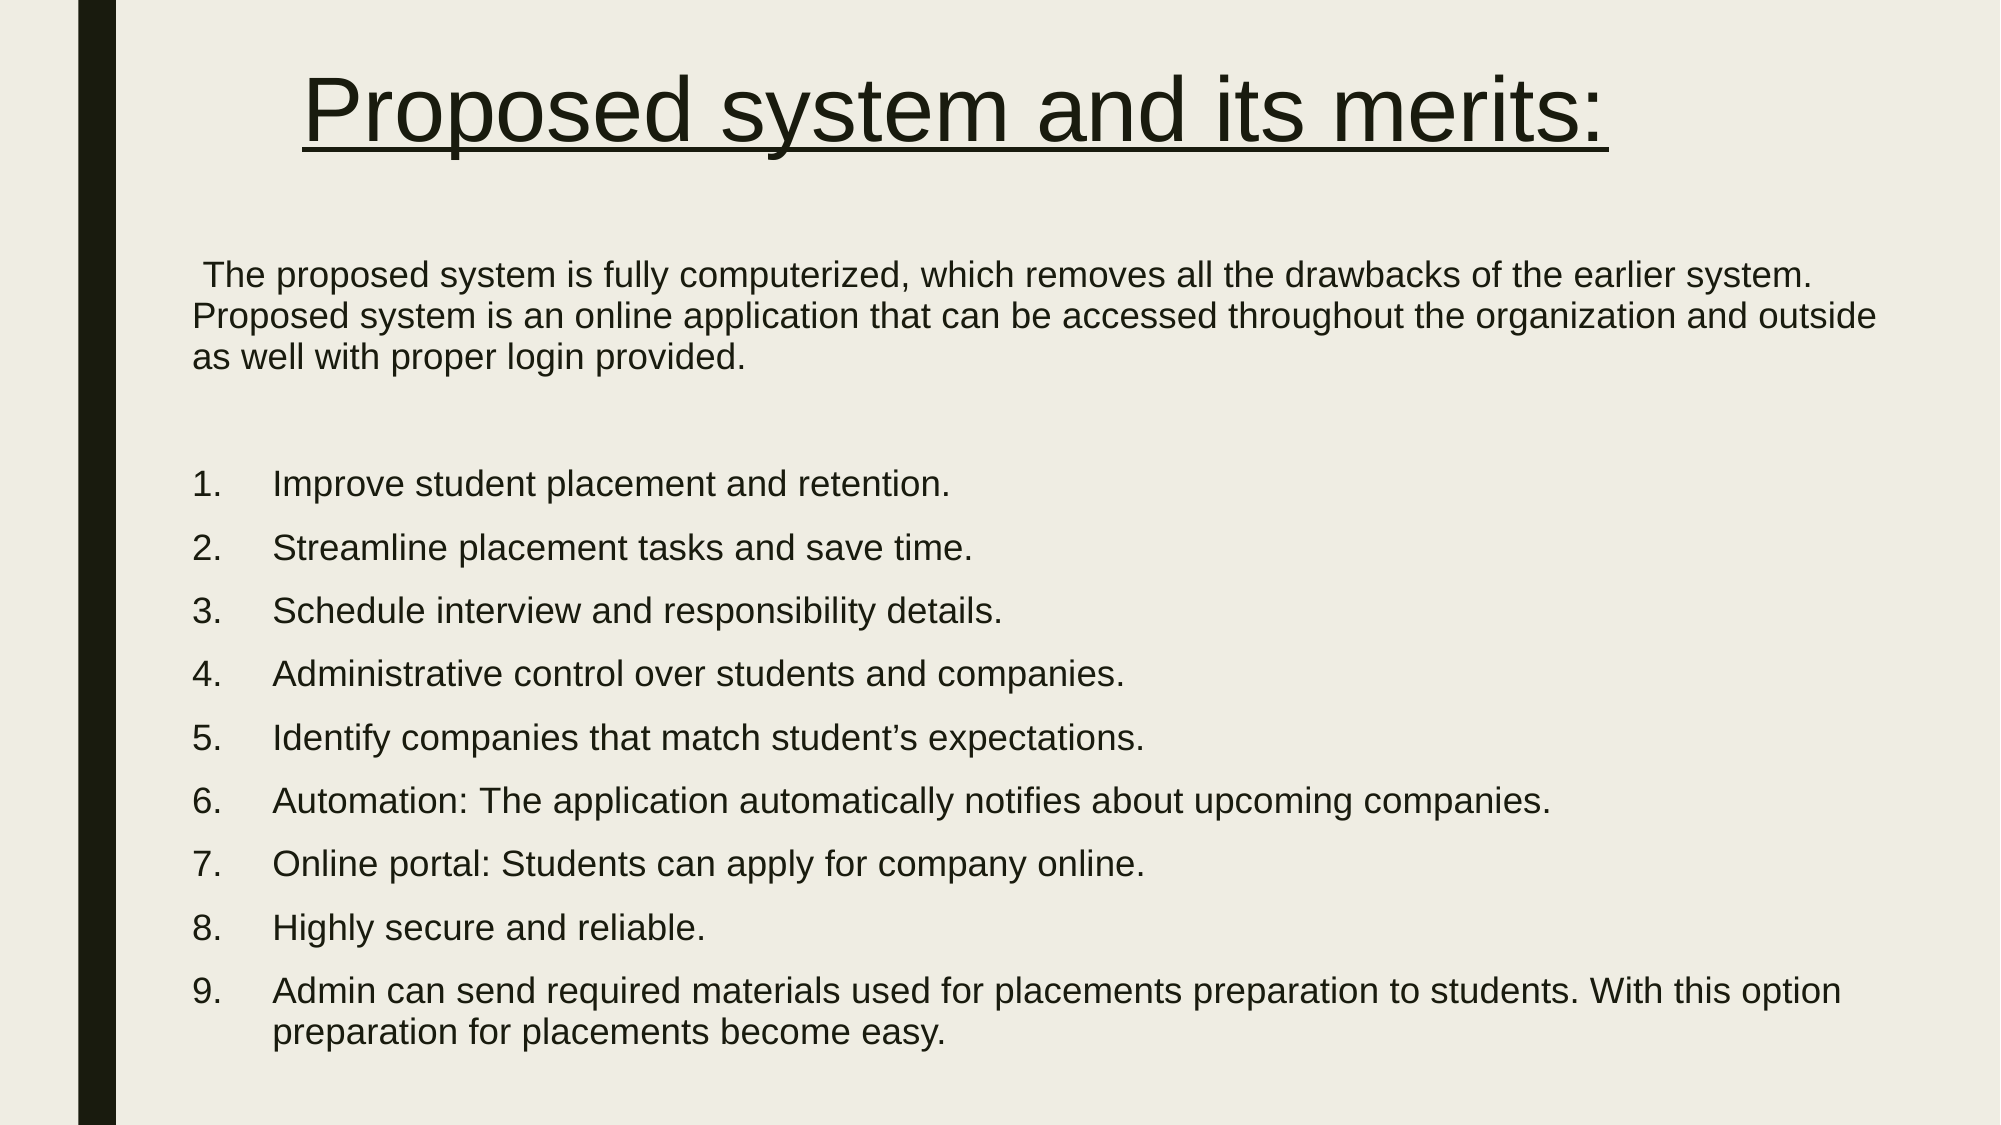

# Proposed system and its merits:

 The proposed system is fully computerized, which removes all the drawbacks of the earlier system. Proposed system is an online application that can be accessed throughout the organization and outside as well with proper login provided.

Improve student placement and retention.
Streamline placement tasks and save time.
Schedule interview and responsibility details.
Administrative control over students and companies.
Identify companies that match student’s expectations.
Automation: The application automatically notifies about upcoming companies.
Online portal: Students can apply for company online.
Highly secure and reliable.
Admin can send required materials used for placements preparation to students. With this option preparation for placements become easy.